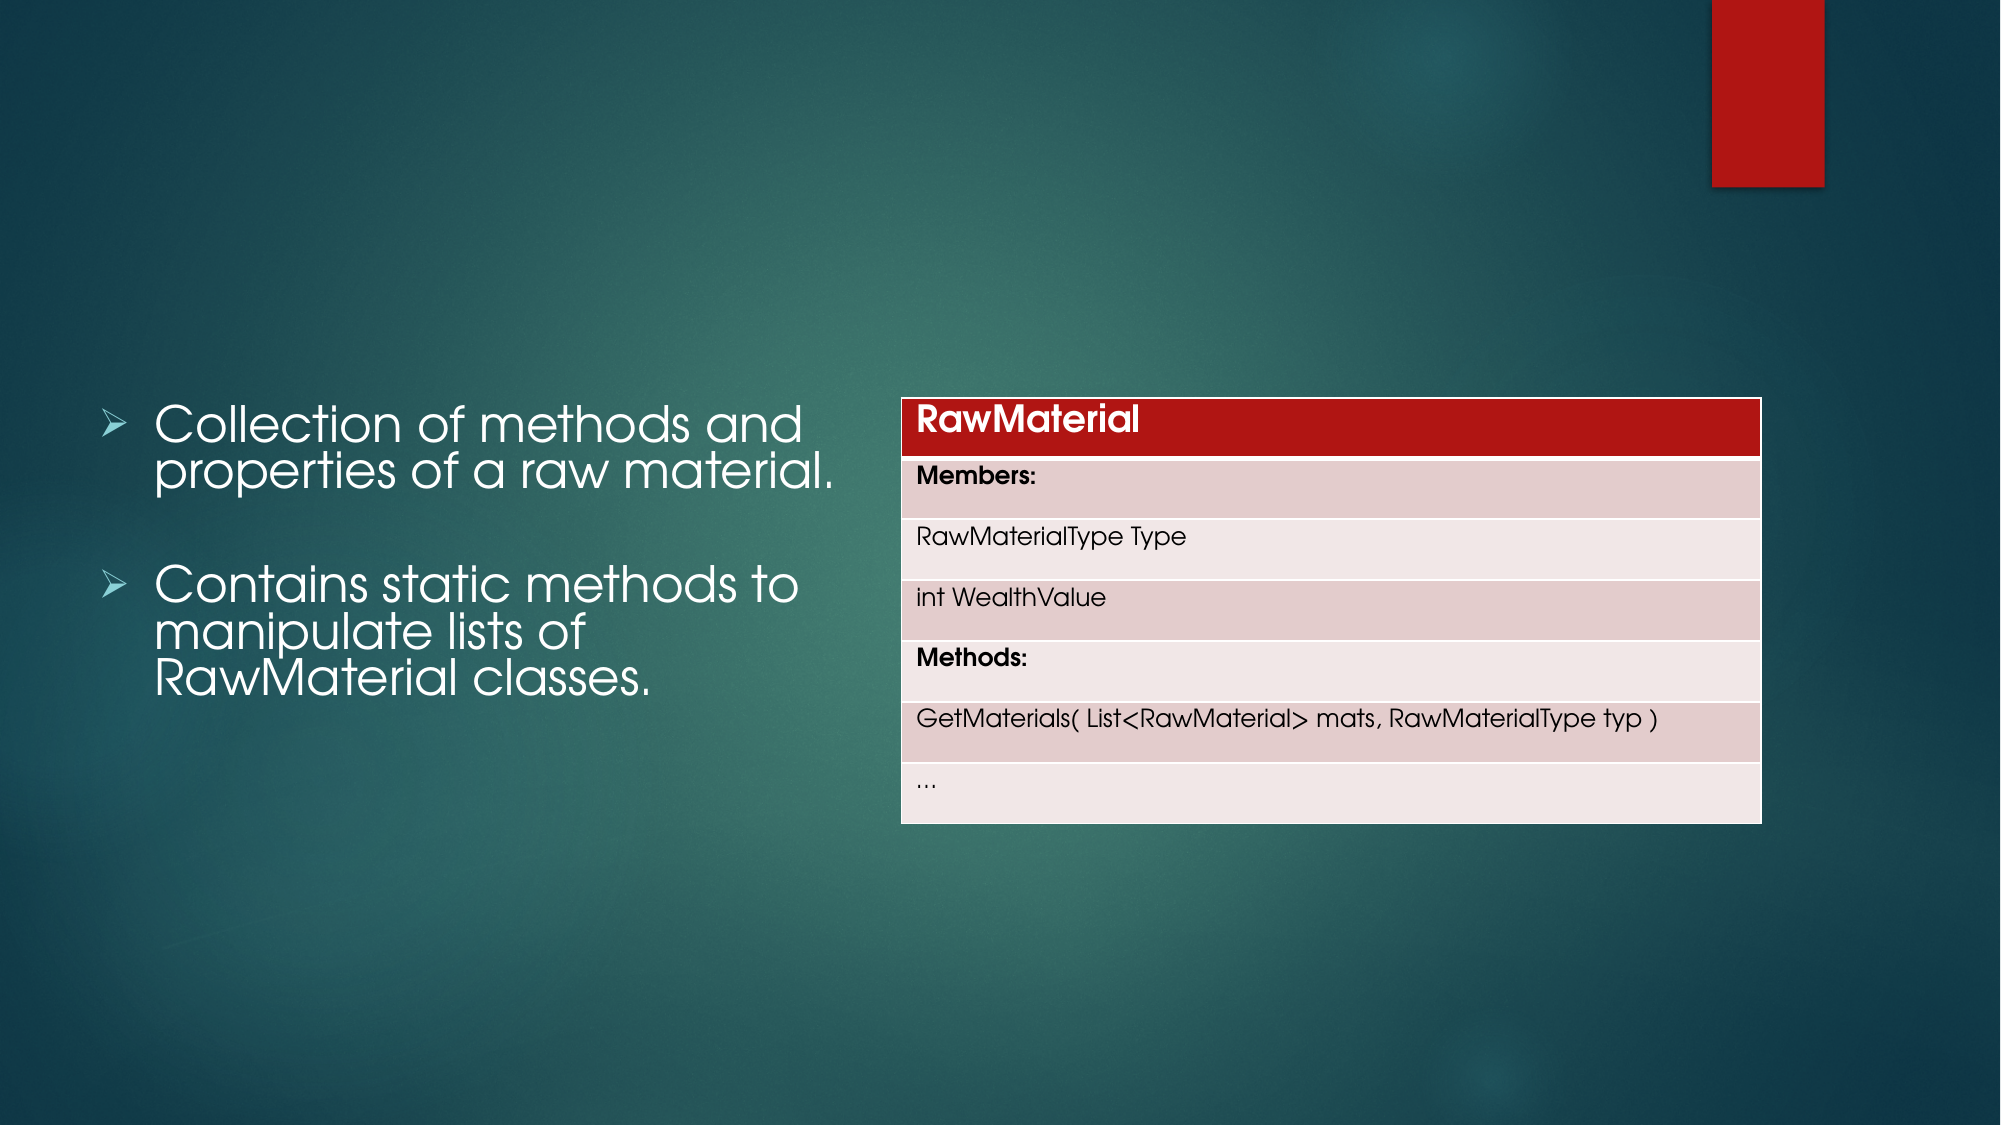

Collection of methods and properties of a raw material.
Contains static methods to manipulate lists of RawMaterial classes.
| RawMaterial |
| --- |
| Members: |
| RawMaterialType Type |
| int WealthValue |
| Methods: |
| GetMaterials( List<RawMaterial> mats, RawMaterialType typ ) |
| … |